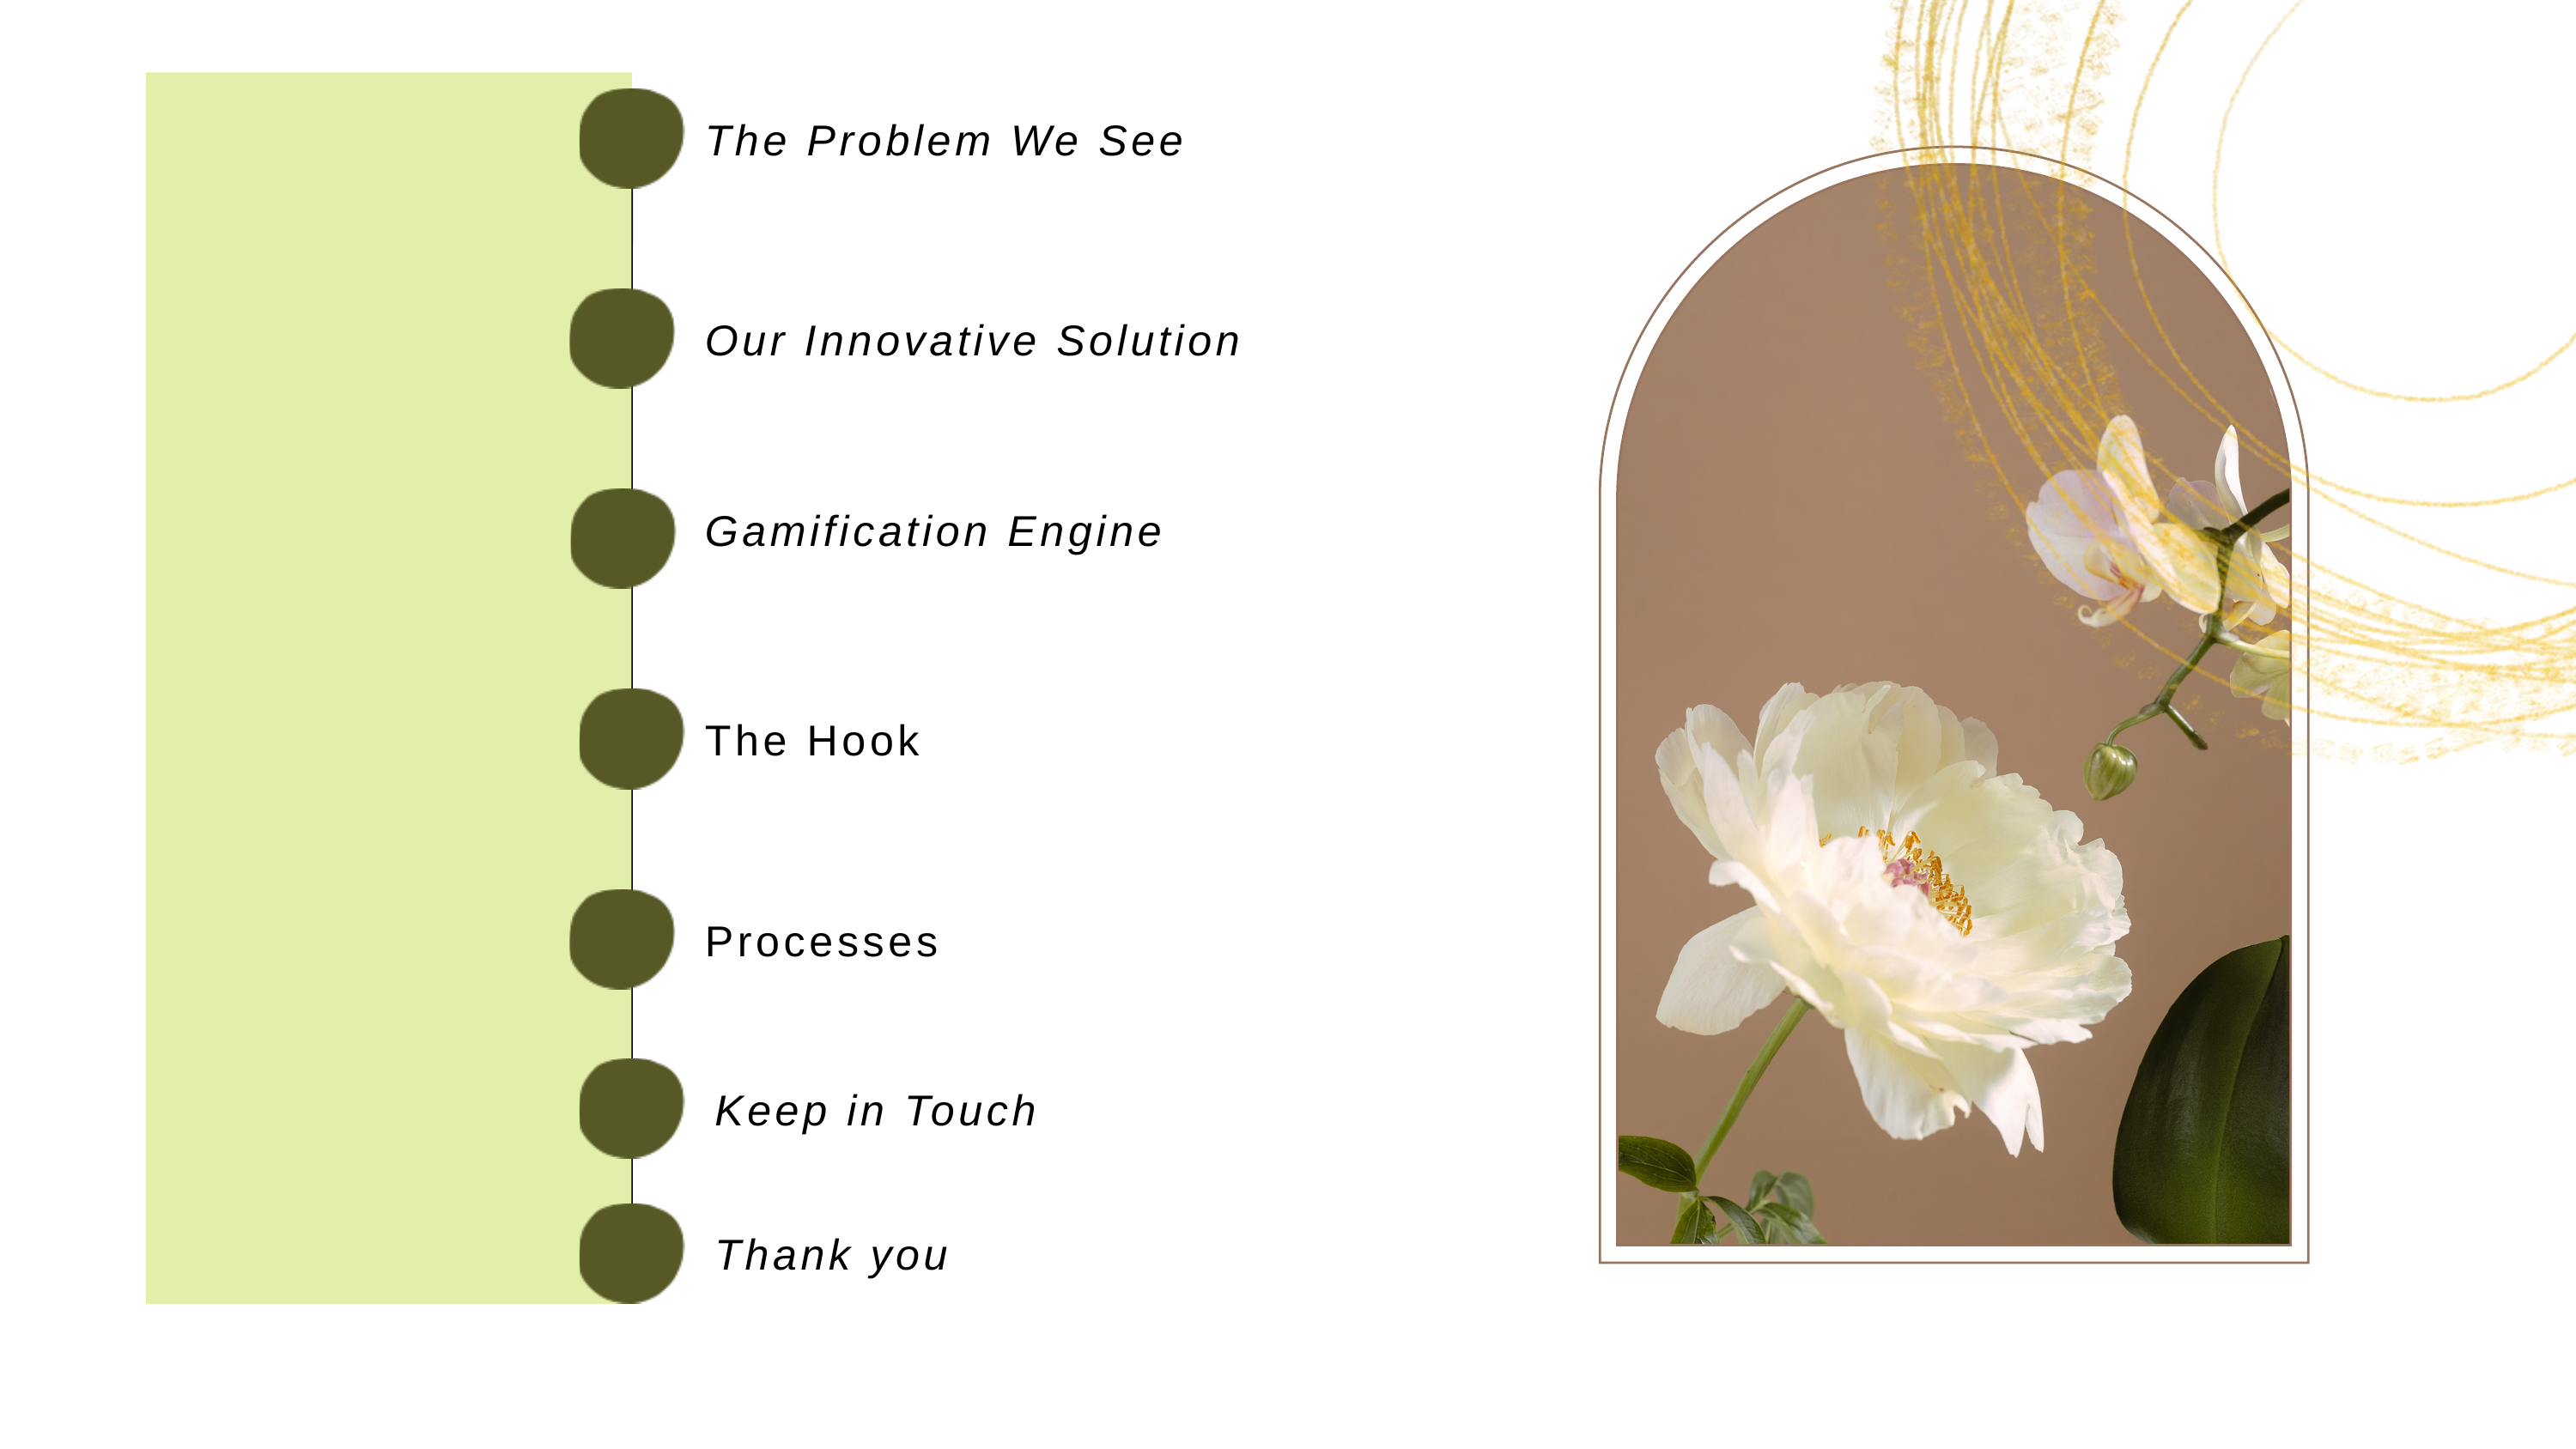

The Problem We See

Our Innovative Solution

Gamification Engine

The Hook

Processes

Keep in Touch

Thank you